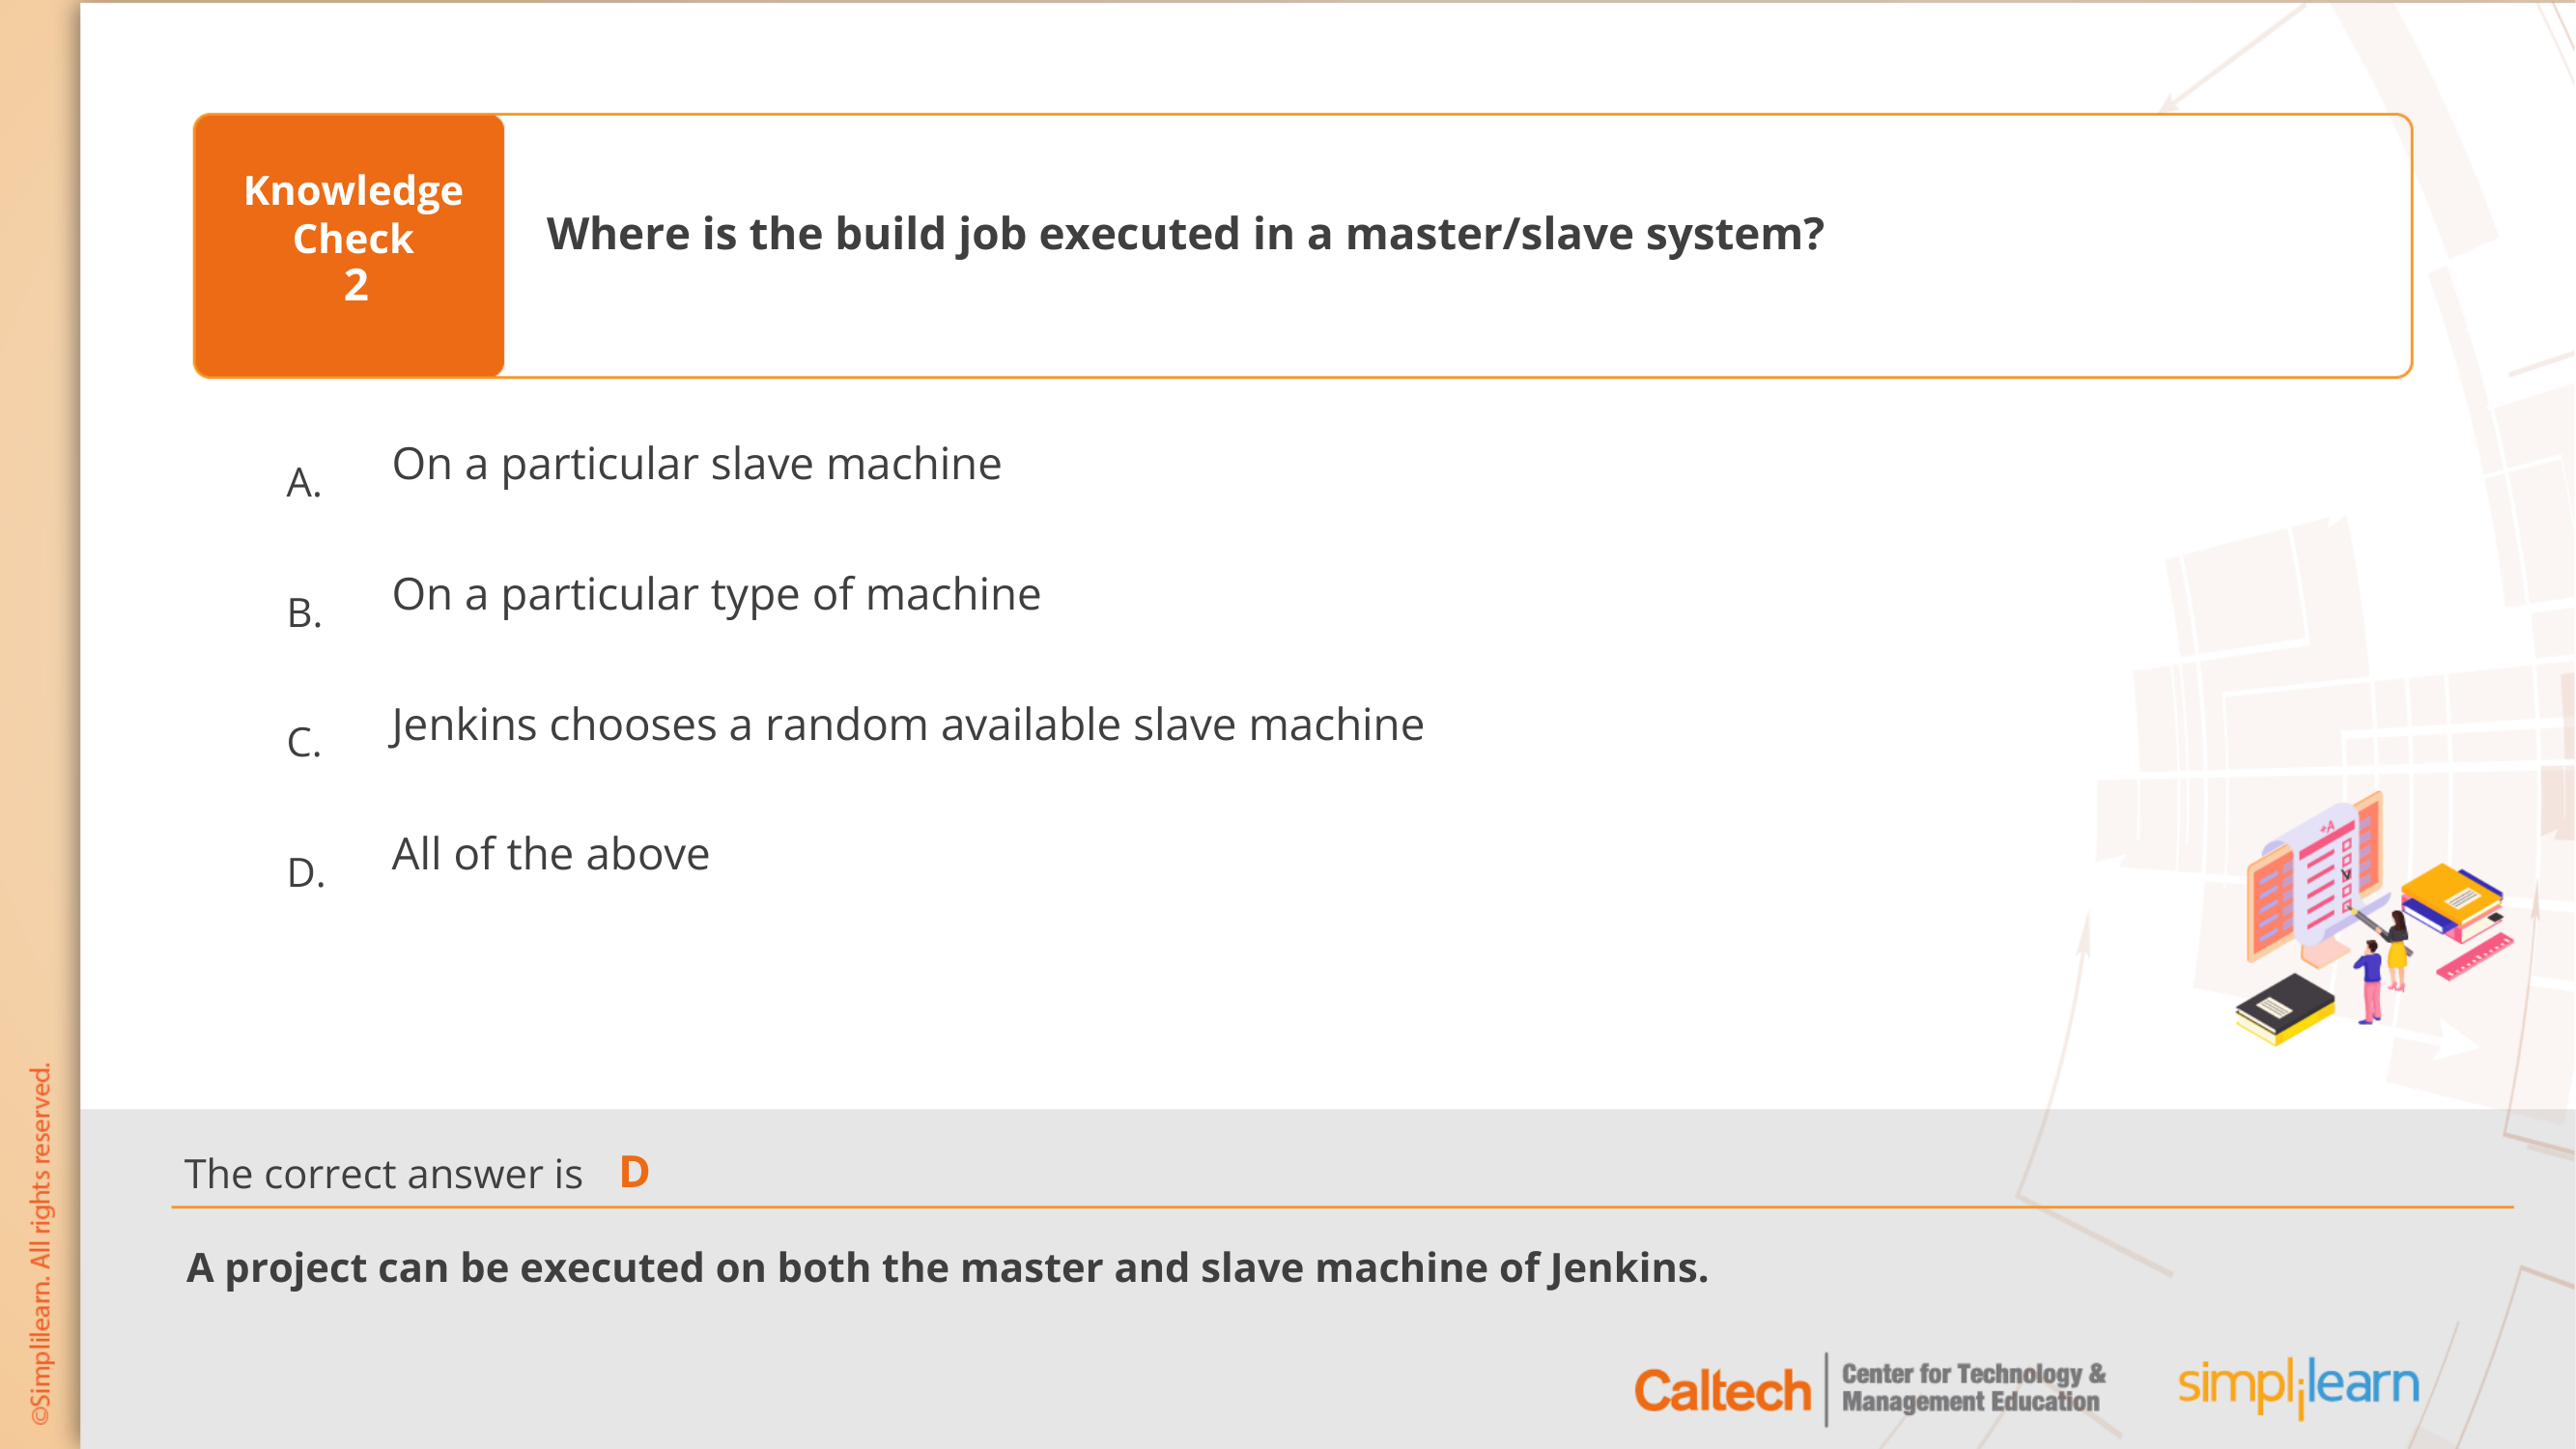

Where is the build job executed in a master/slave system?
2
On a particular slave machine
On a particular type of machine
Jenkins chooses a random available slave machine
All of the above
D
A project can be executed on both the master and slave machine of Jenkins.